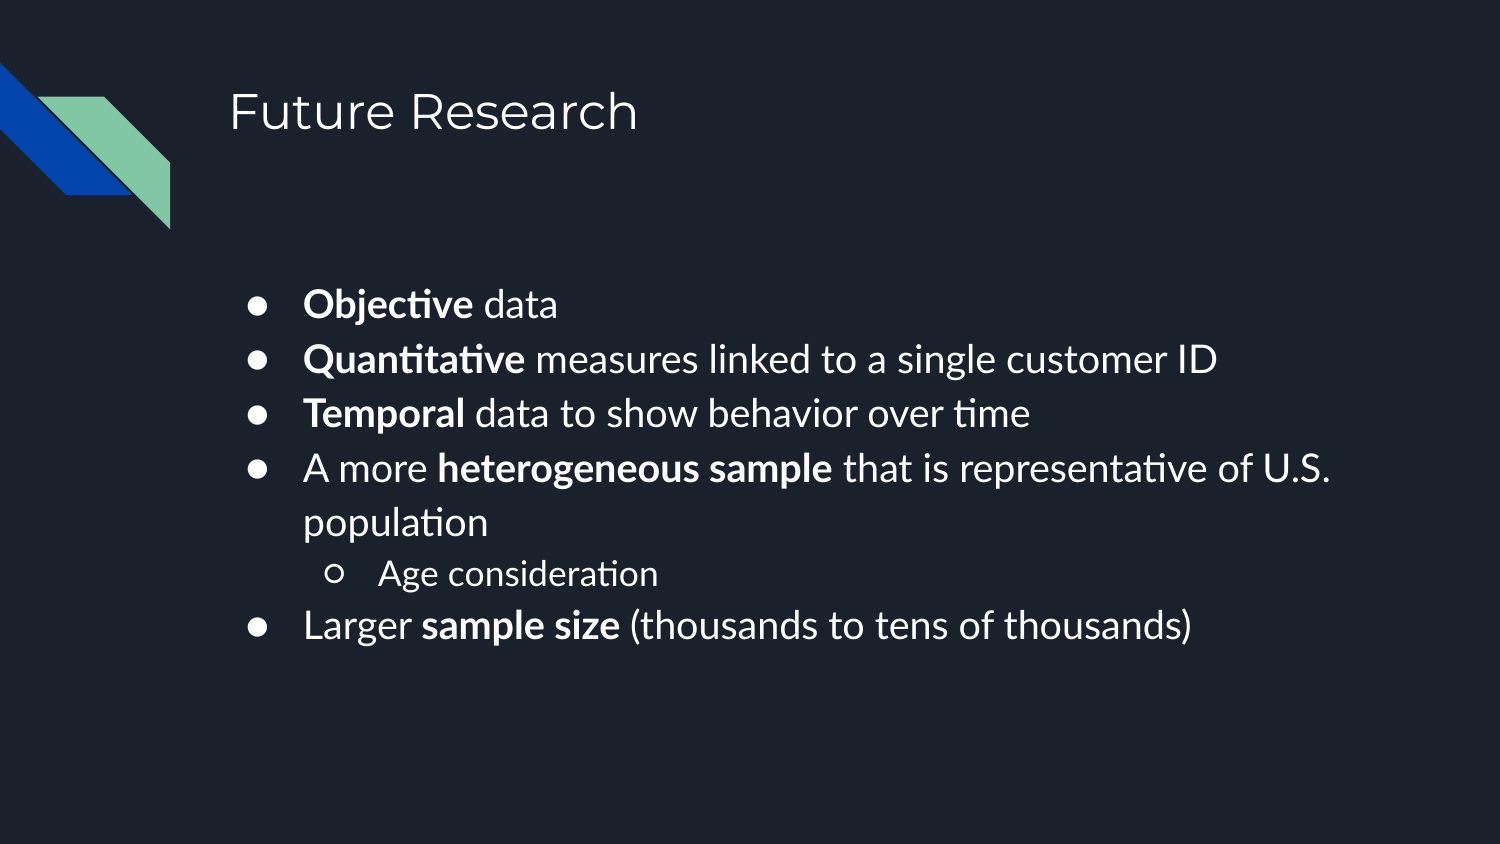

# Future Research
Objective data
Quantitative measures linked to a single customer ID
Temporal data to show behavior over time
A more heterogeneous sample that is representative of U.S. population
Age consideration
Larger sample size (thousands to tens of thousands)